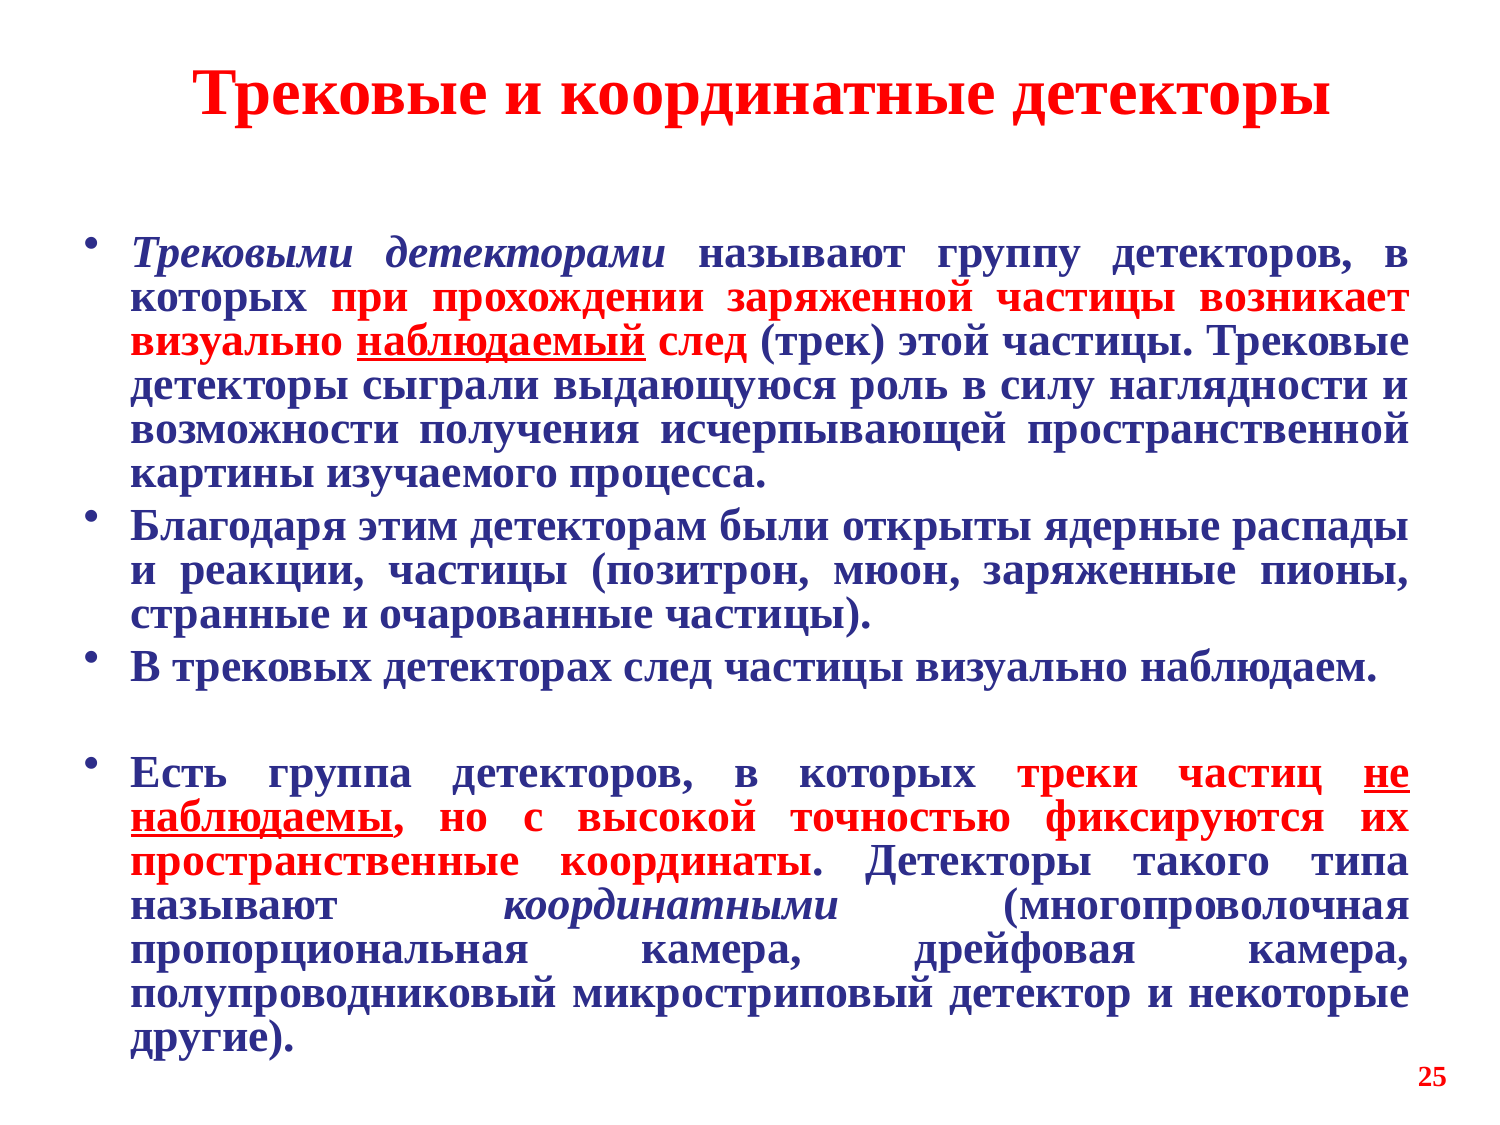

# Трековые и координатные детекторы
Трековыми детекторами называют группу детекторов, в которых при прохождении заряженной частицы возникает визуально наблюдаемый след (трек) этой частицы. Трековые детекторы сыграли выдающуюся роль в силу наглядности и возможности получения исчерпывающей пространственной картины изучаемого процесса.
Благодаря этим детекторам были открыты ядерные распады и реакции, частицы (позитрон, мюон, заряженные пионы, странные и очарованные частицы).
В трековых детекторах след частицы визуально наблюдаем.

Есть группа детекторов, в которых треки частиц не наблюдаемы, но с высокой точностью фиксируются их пространственные координаты. Детекторы такого типа называют координатными (многопроволочная пропорциональная камера, дрейфовая камера, полупроводниковый микростриповый детектор и некоторые другие).
25